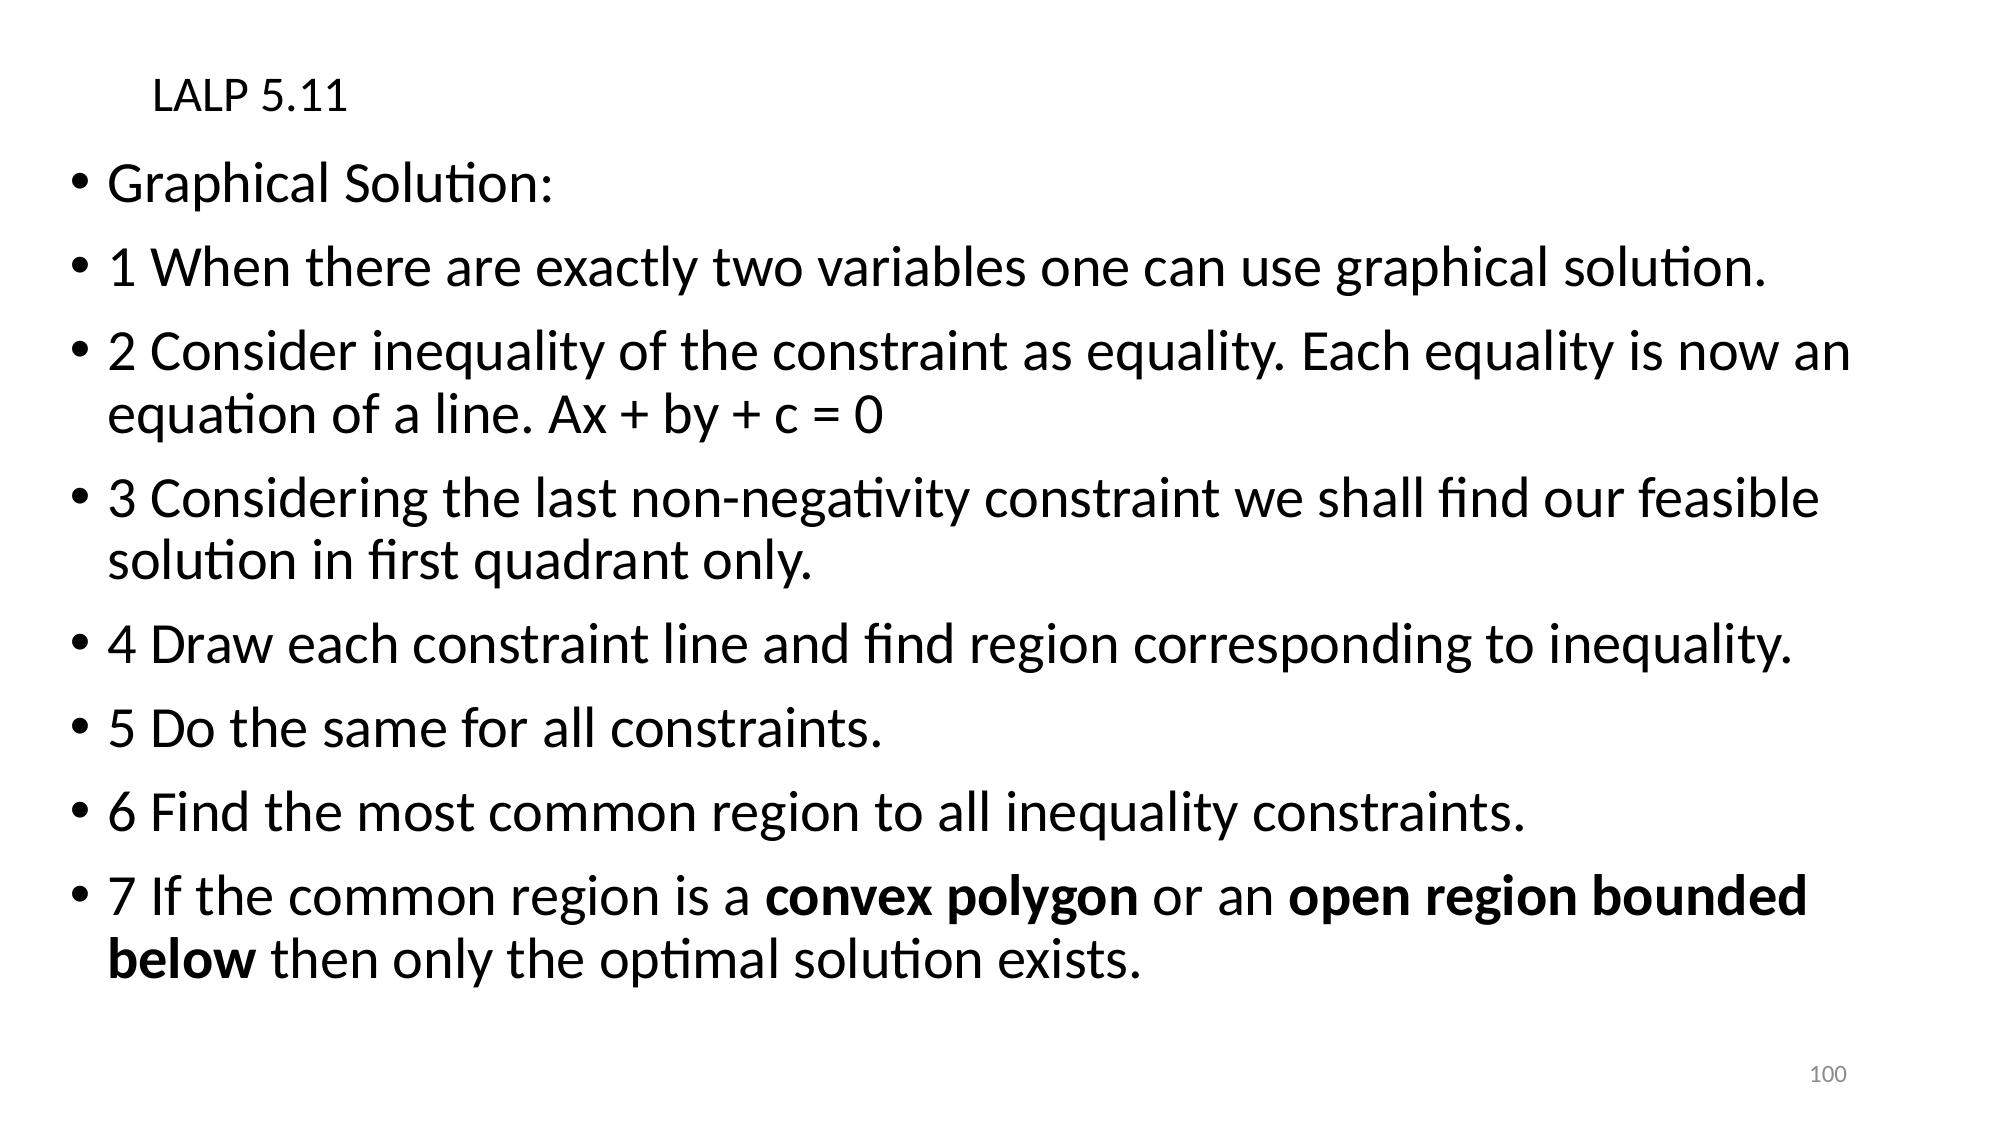

# LALP 5.11
Graphical Solution:
1 When there are exactly two variables one can use graphical solution.
2 Consider inequality of the constraint as equality. Each equality is now an equation of a line. Ax + by + c = 0
3 Considering the last non-negativity constraint we shall find our feasible solution in first quadrant only.
4 Draw each constraint line and find region corresponding to inequality.
5 Do the same for all constraints.
6 Find the most common region to all inequality constraints.
7 If the common region is a convex polygon or an open region bounded below then only the optimal solution exists.
100